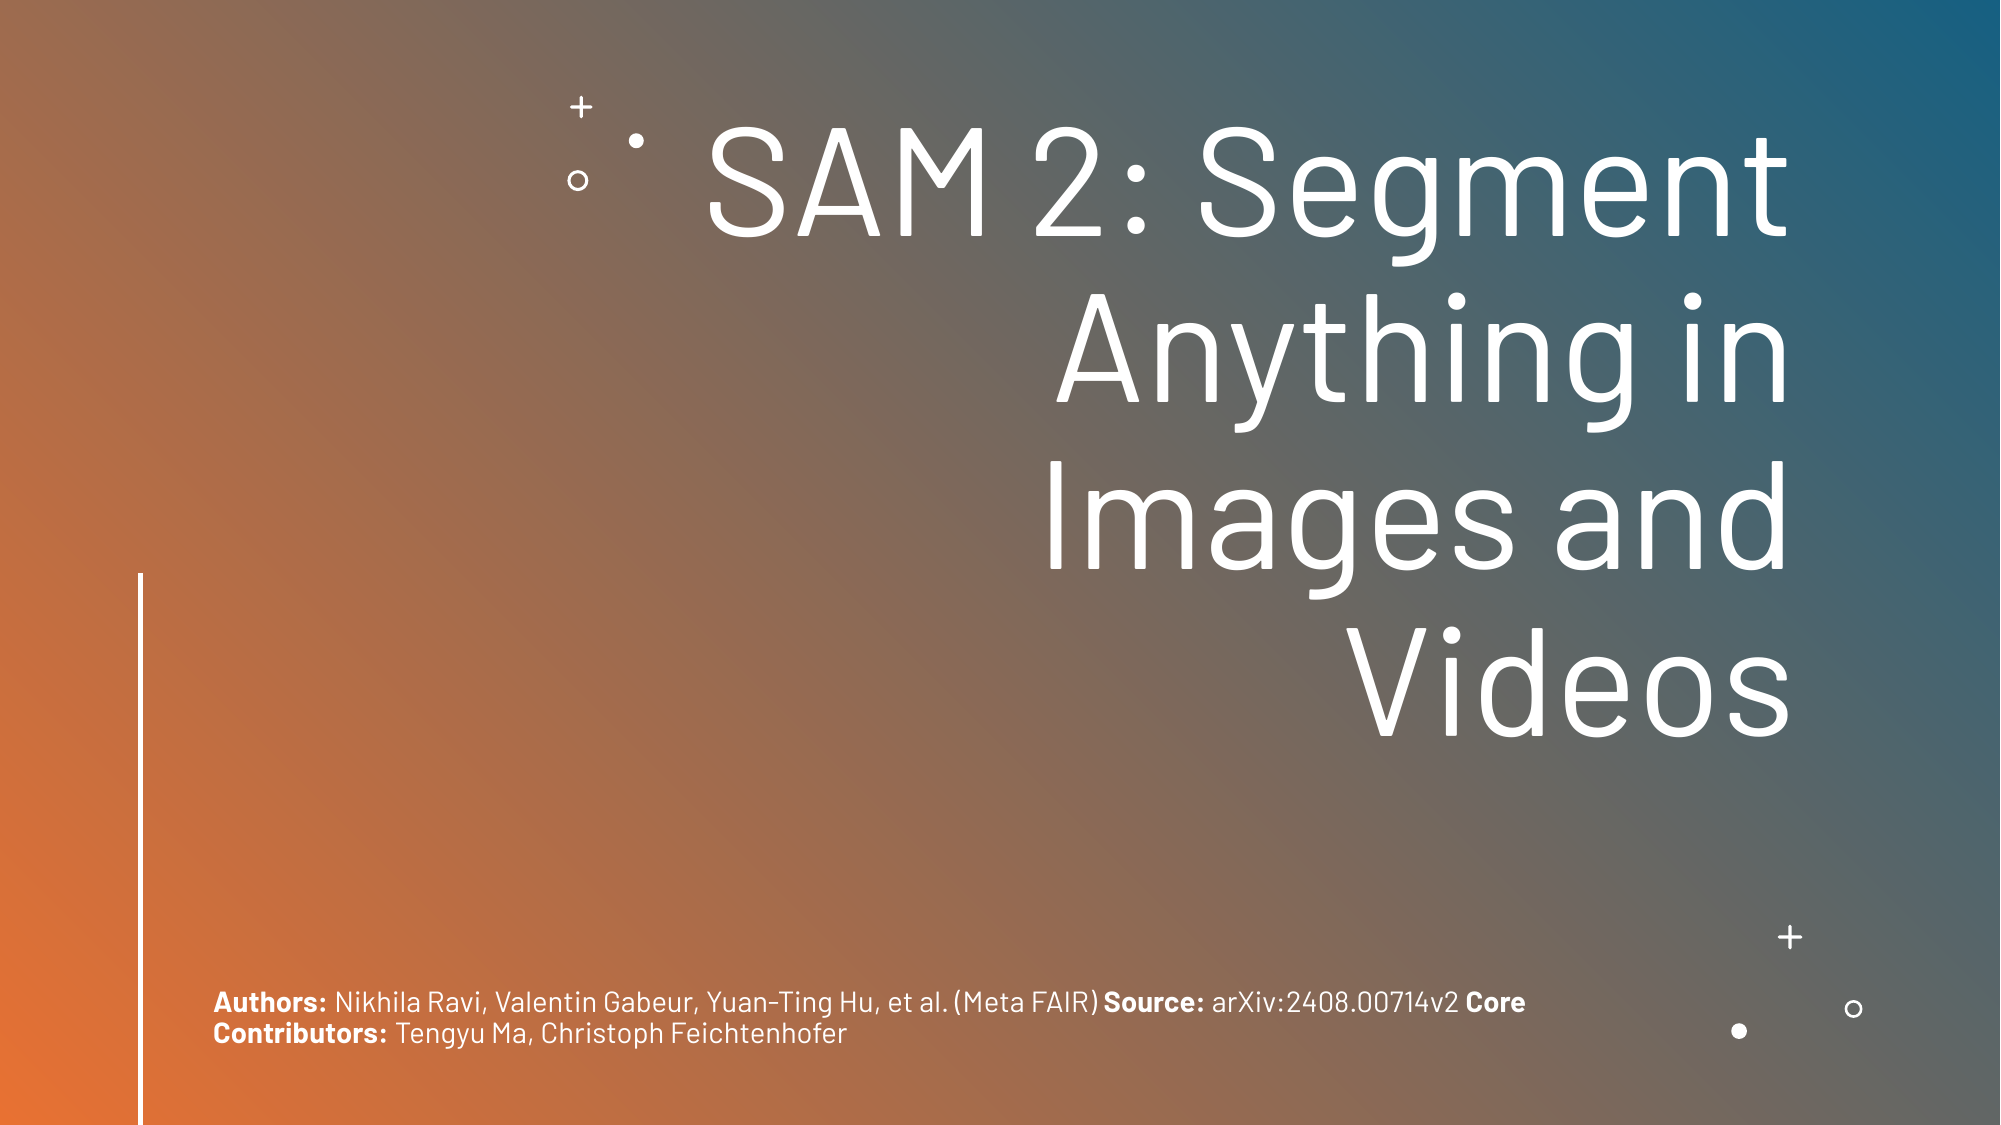

# SAM 2: Segment Anything in Images and Videos

Authors: Nikhila Ravi, Valentin Gabeur, Yuan-Ting Hu, et al. (Meta FAIR) Source: arXiv:2408.00714v2 Core Contributors: Tengyu Ma, Christoph Feichtenhofer